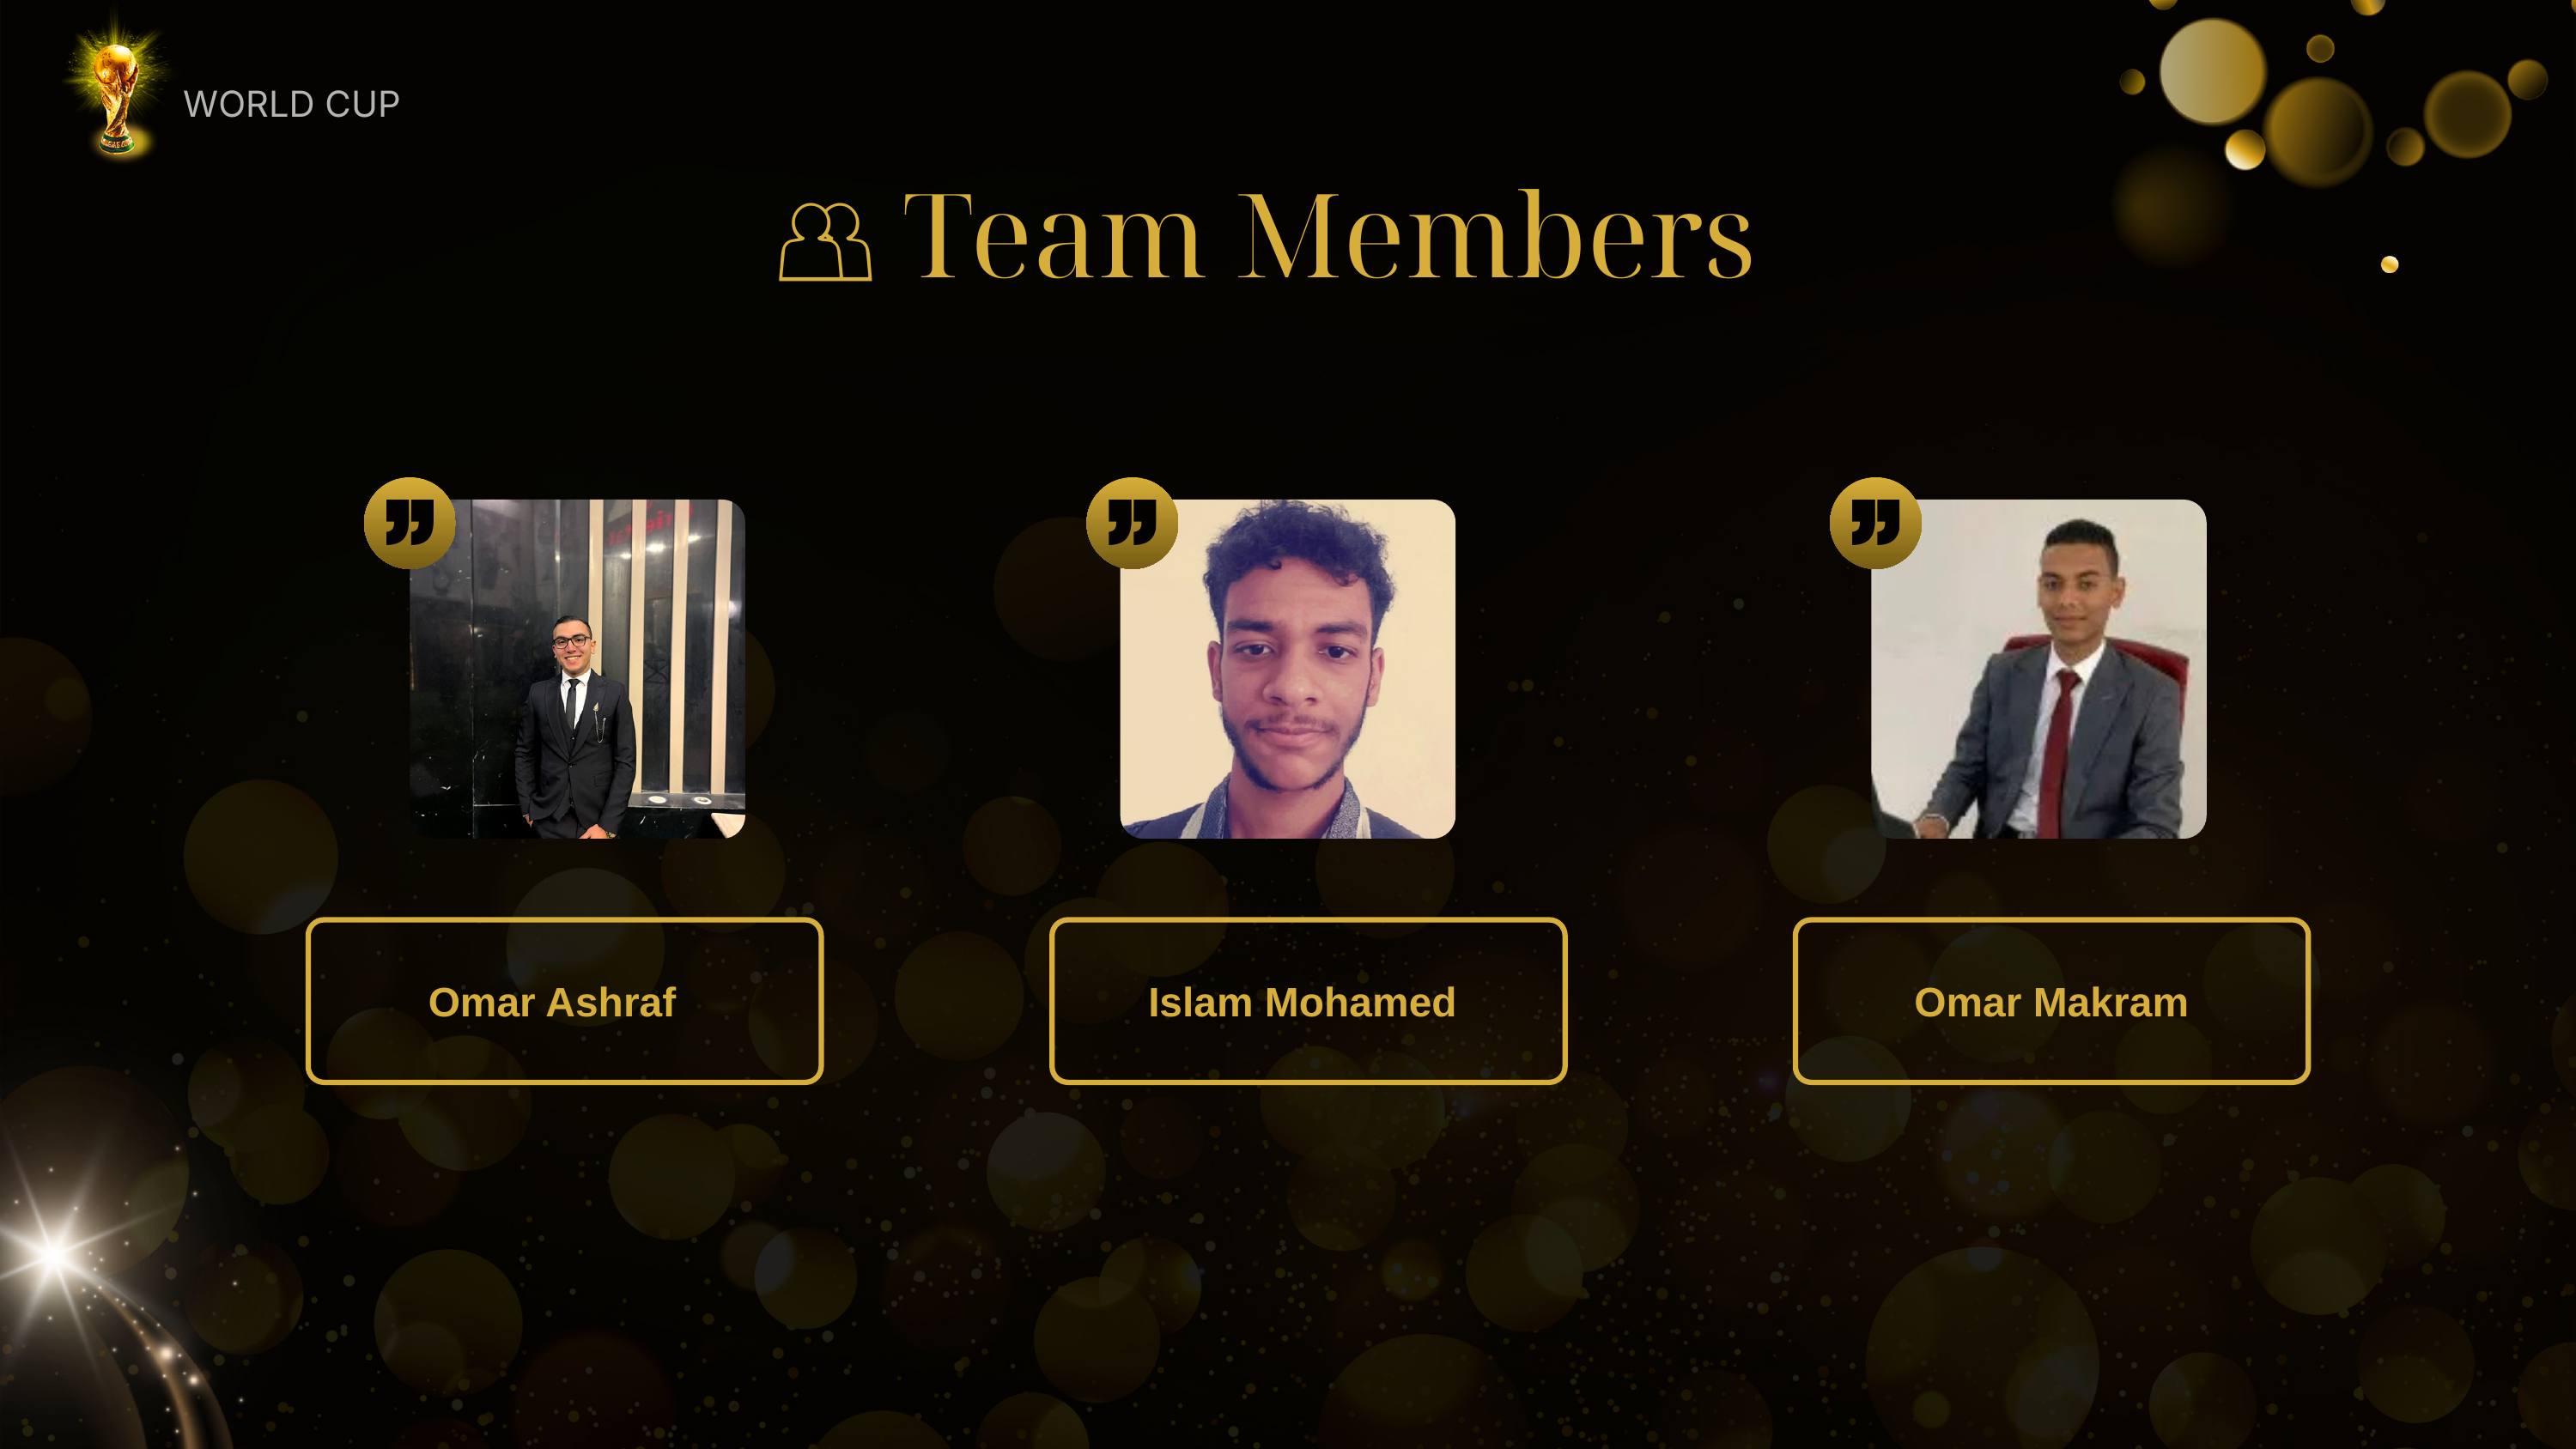

WORLD CUP
👥 Team Members

Omar Ashraf
Islam Mohamed
Omar Makram